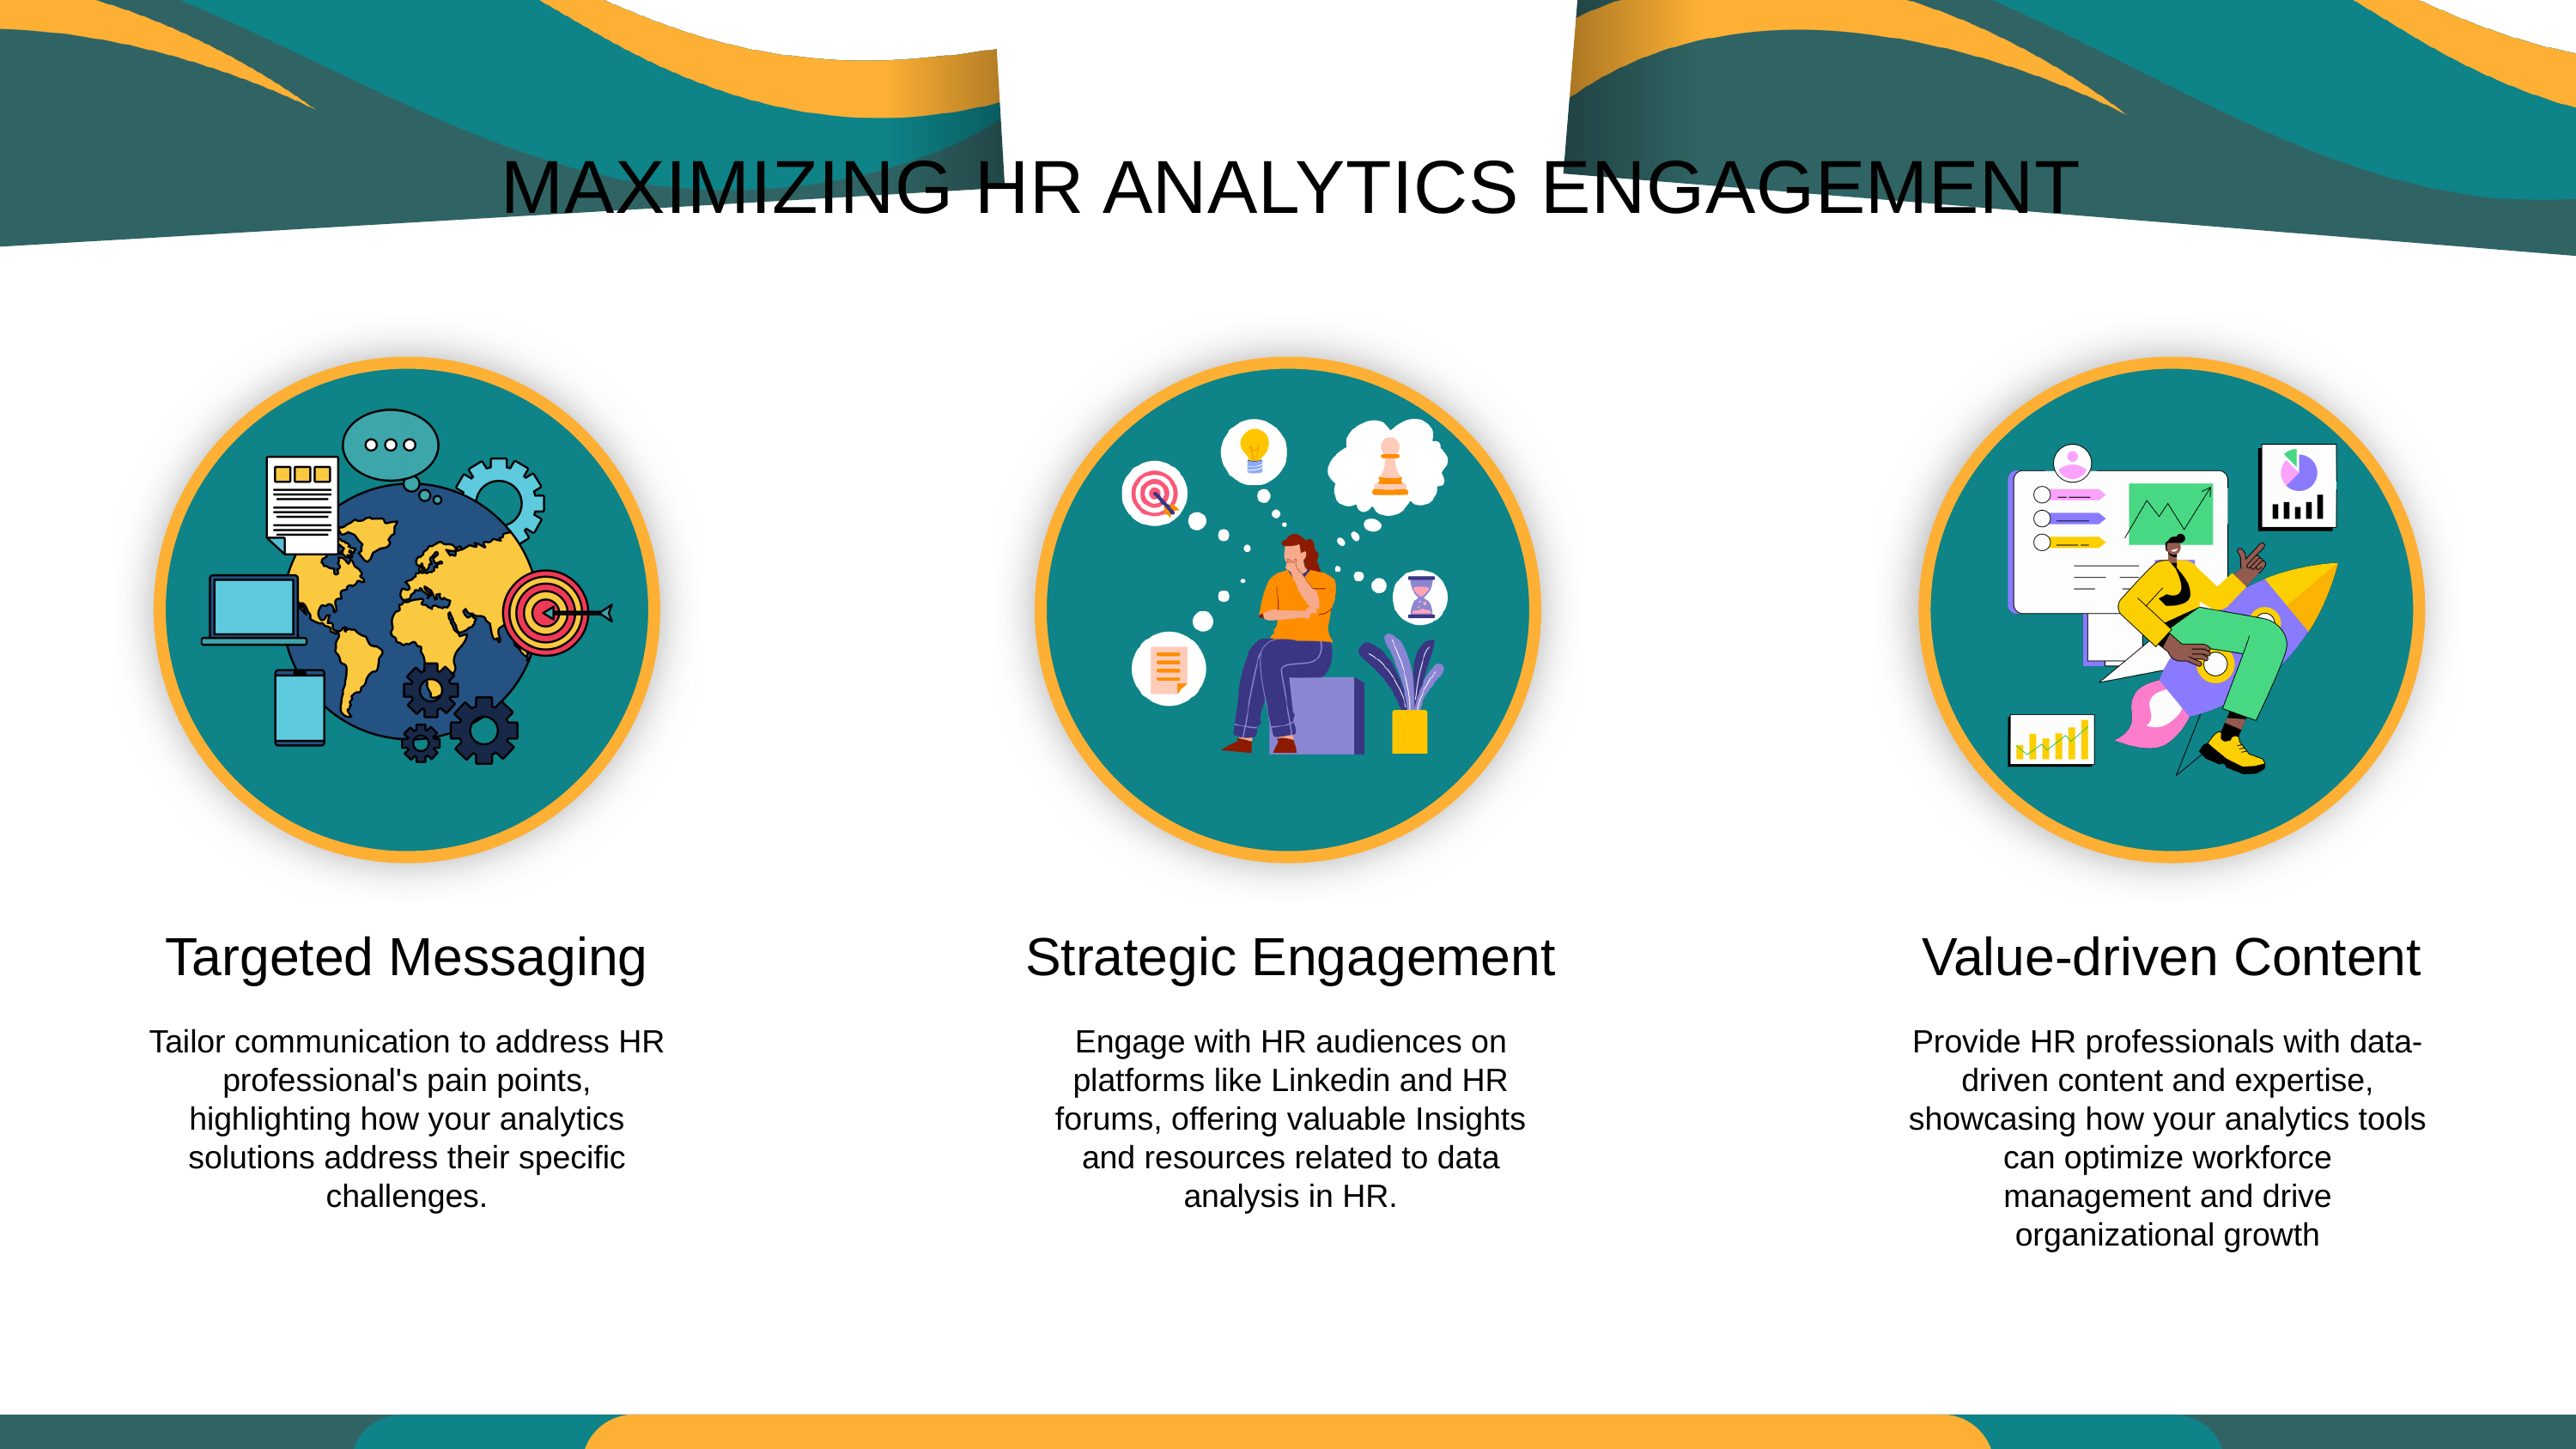

MAXIMIZING HR ANALYTICS ENGAGEMENT

Targeted Messaging
Strategic Engagement
Value-driven Content
Tailor communication to address HR professional's pain points, highlighting how your analytics solutions address their specific challenges.

Engage with HR audiences on platforms like Linkedin and HR forums, offering valuable Insights and resources related to data analysis in HR.
Provide HR professionals with data-driven content and expertise, showcasing how your analytics tools can optimize workforce management and drive organizational growth